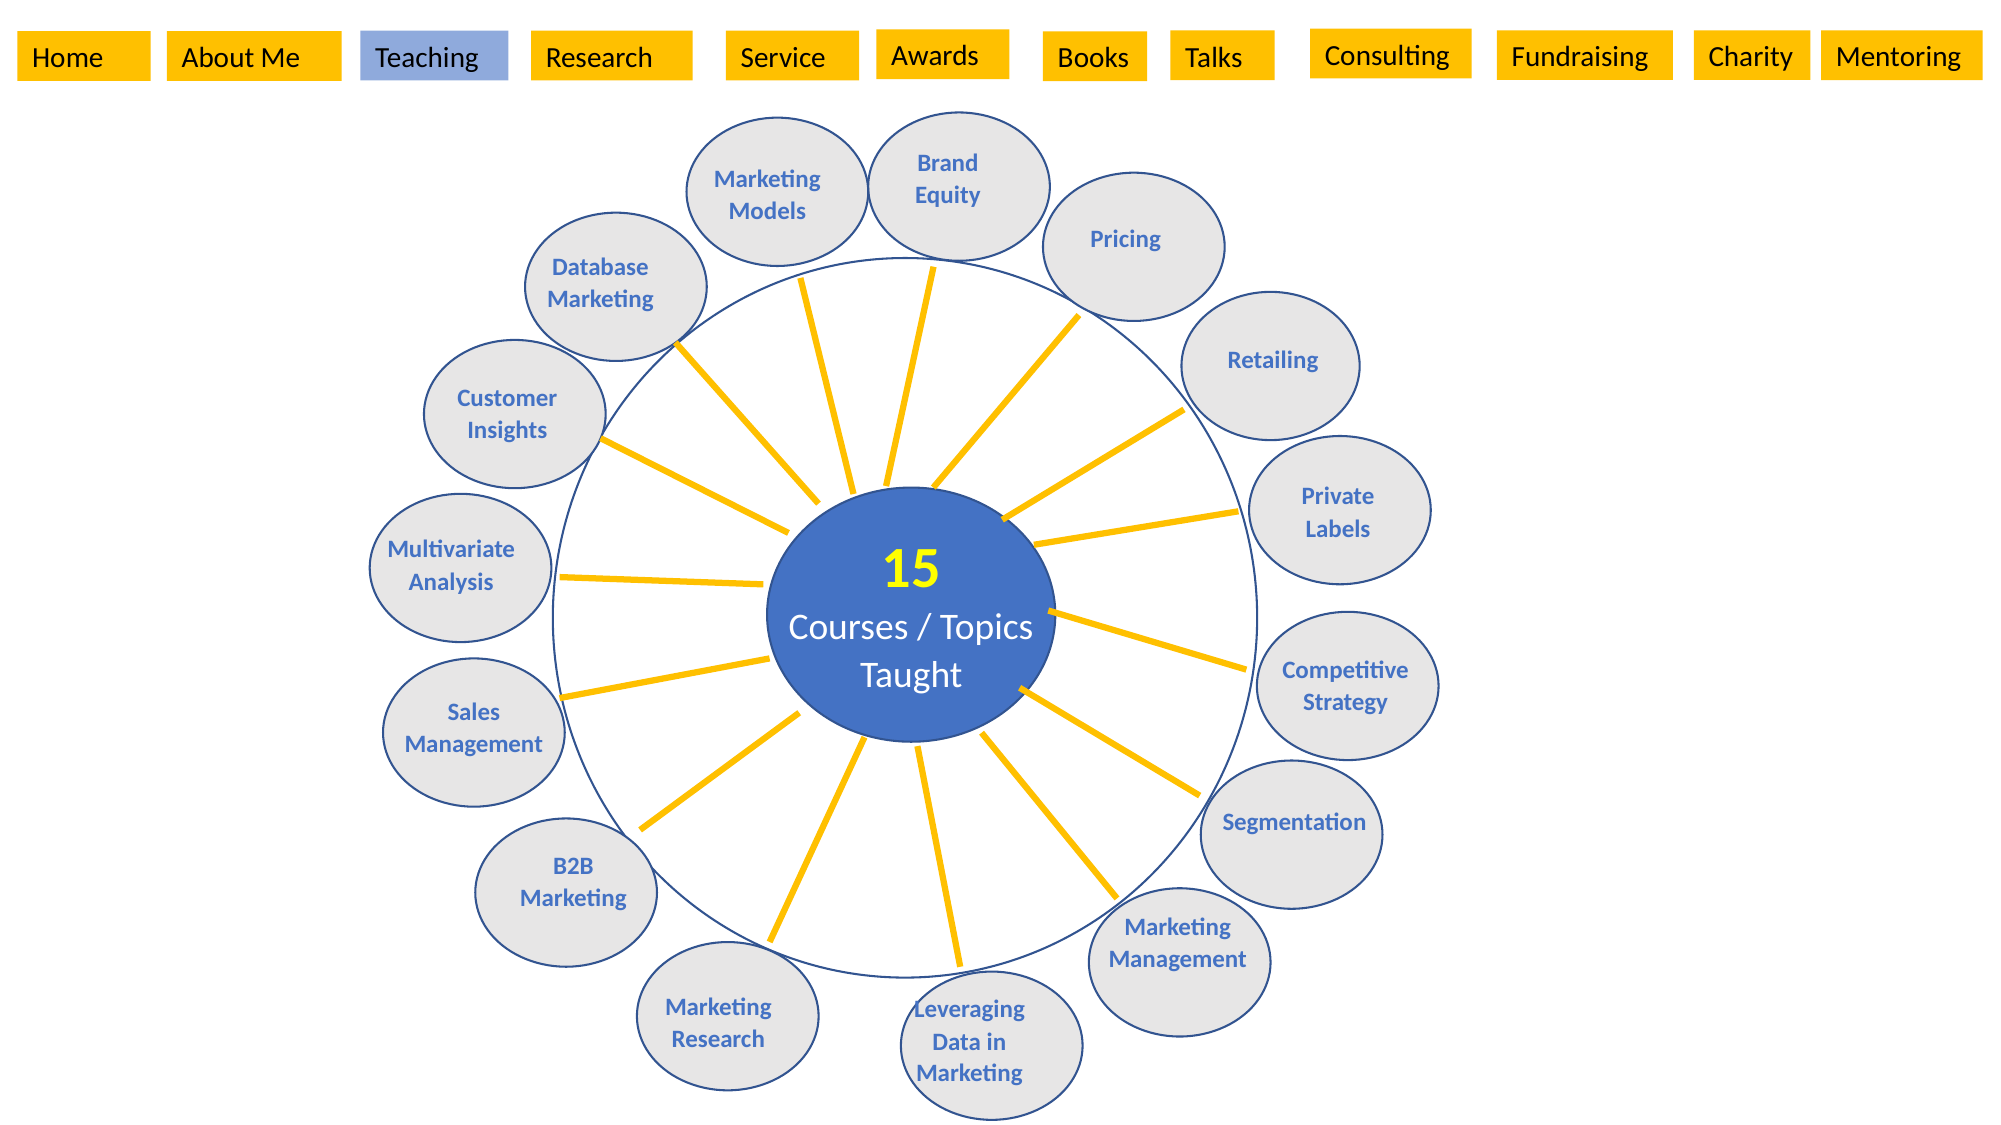

Consulting
Awards
Charity
Fundraising
Mentoring
Talks
Teaching
Research
Service
About Me
Home
Books

Brand Equity
Marketing Models

Pricing
Database Marketing

Retailing

Customer Insights

Private Labels

15
Courses / Topics
Taught
Multivariate Analysis
Comments for web designer:
Include the text on top left - above the figure.
Make the circles smaller to reduce size if needed.

Competitive Strategy

Sales Management

Segmentation

B2B Marketing

Marketing
Management

Marketing Research
Leveraging Data in Marketing
Given my background in chemical engineering and work experience with Exxon Chemical, I have been fortunate to teach a wide range of strategy and data-oriented courses in marketing.
The 15 topics taught in degree and non-degree / executive programs are listed below: